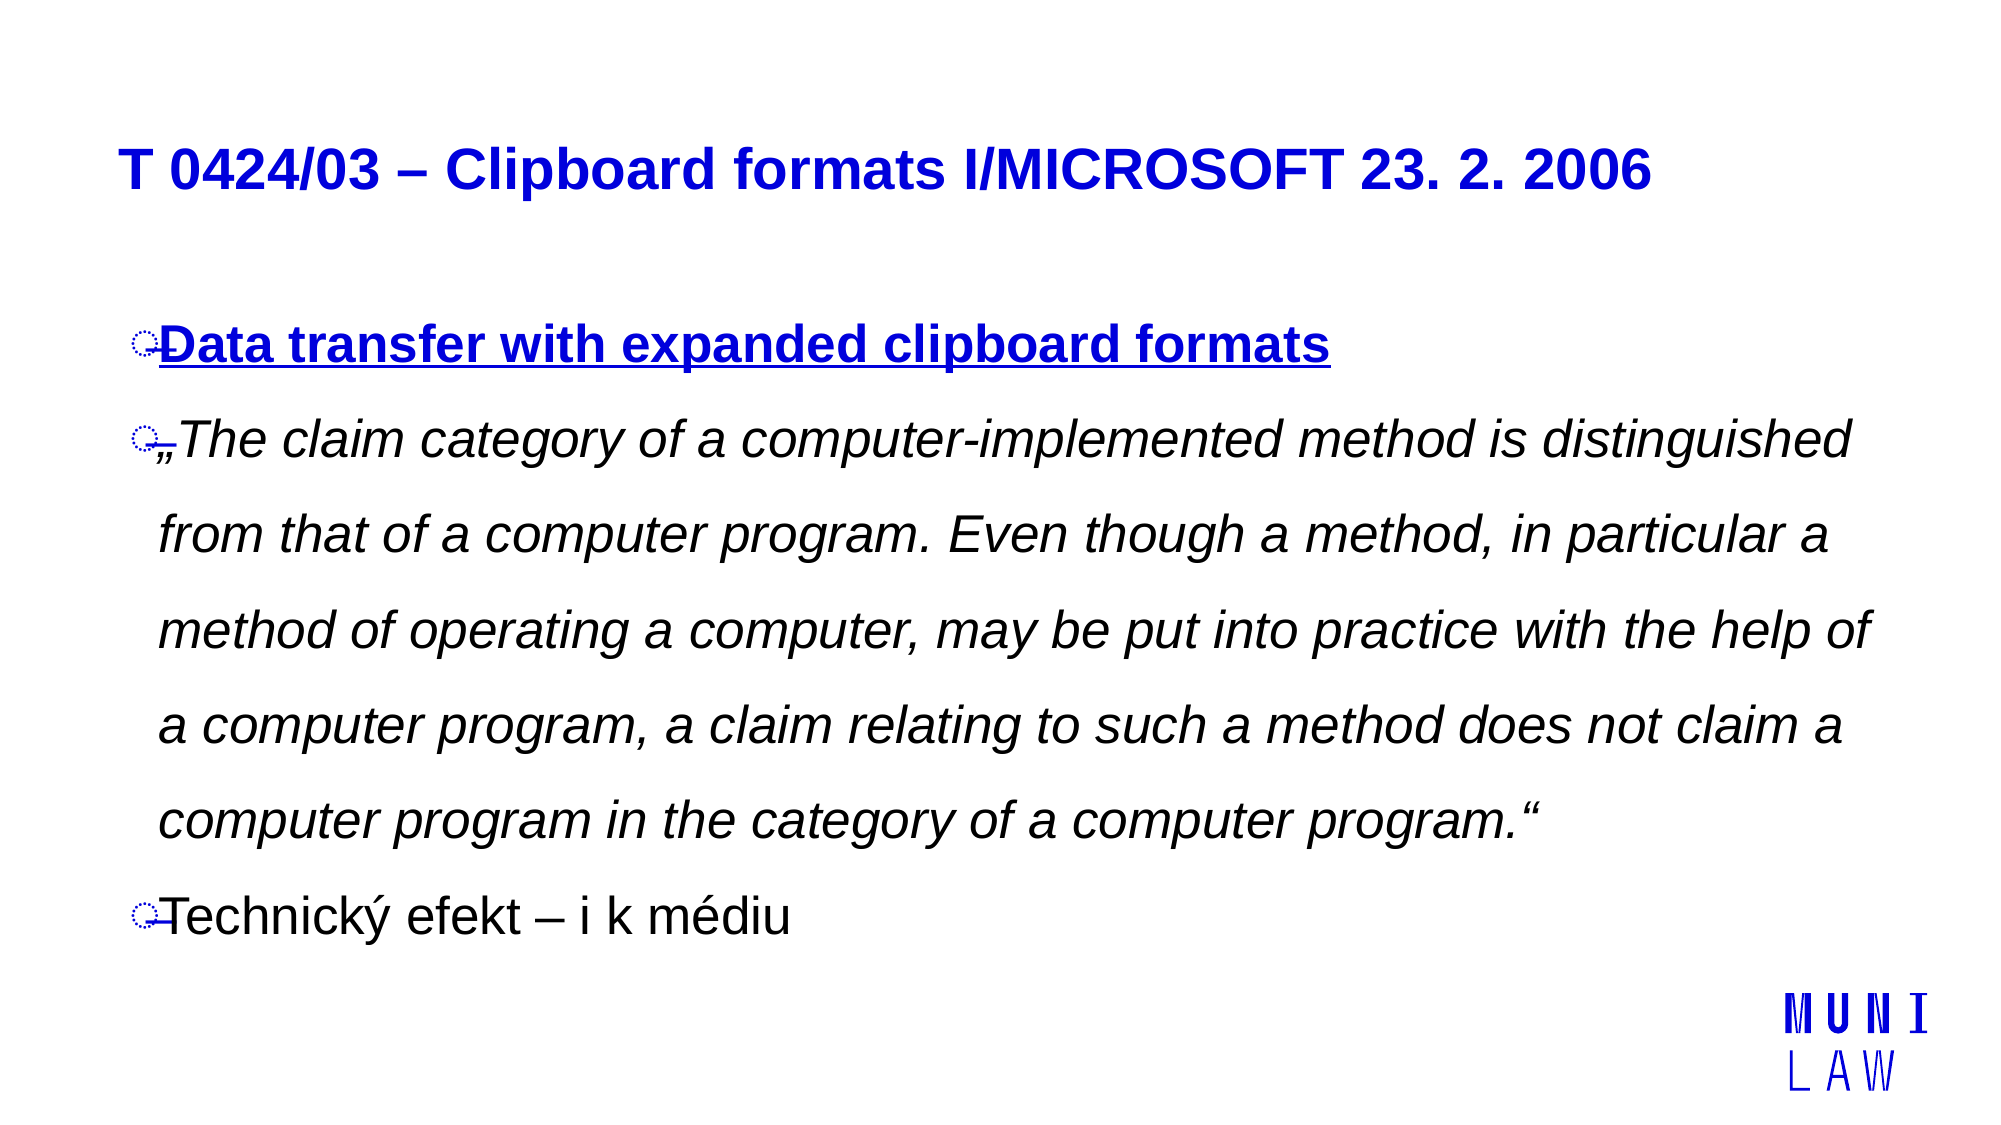

# T 0424/03 – Clipboard formats I/MICROSOFT 23. 2. 2006
Data transfer with expanded clipboard formats
„The claim category of a computer-implemented method is distinguished from that of a computer program. Even though a method, in particular a method of operating a computer, may be put into practice with the help of a computer program, a claim relating to such a method does not claim a computer program in the category of a computer program.“
Technický efekt – i k médiu